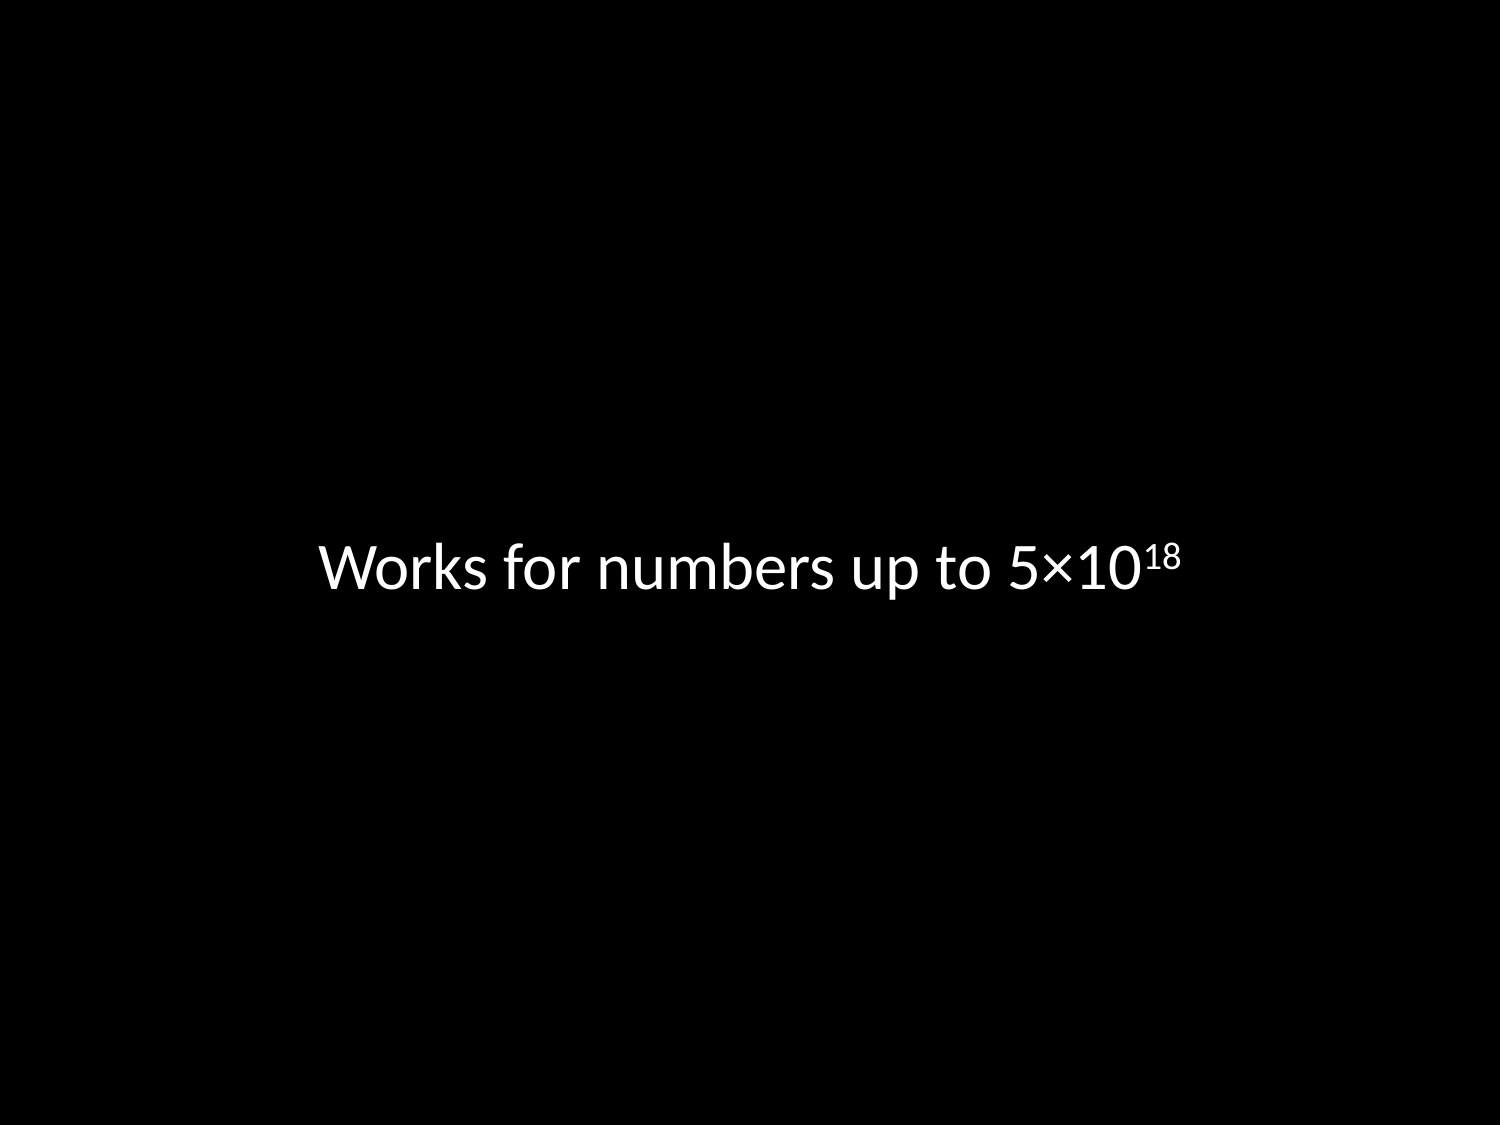

Works for numbers up to 5×1018
#